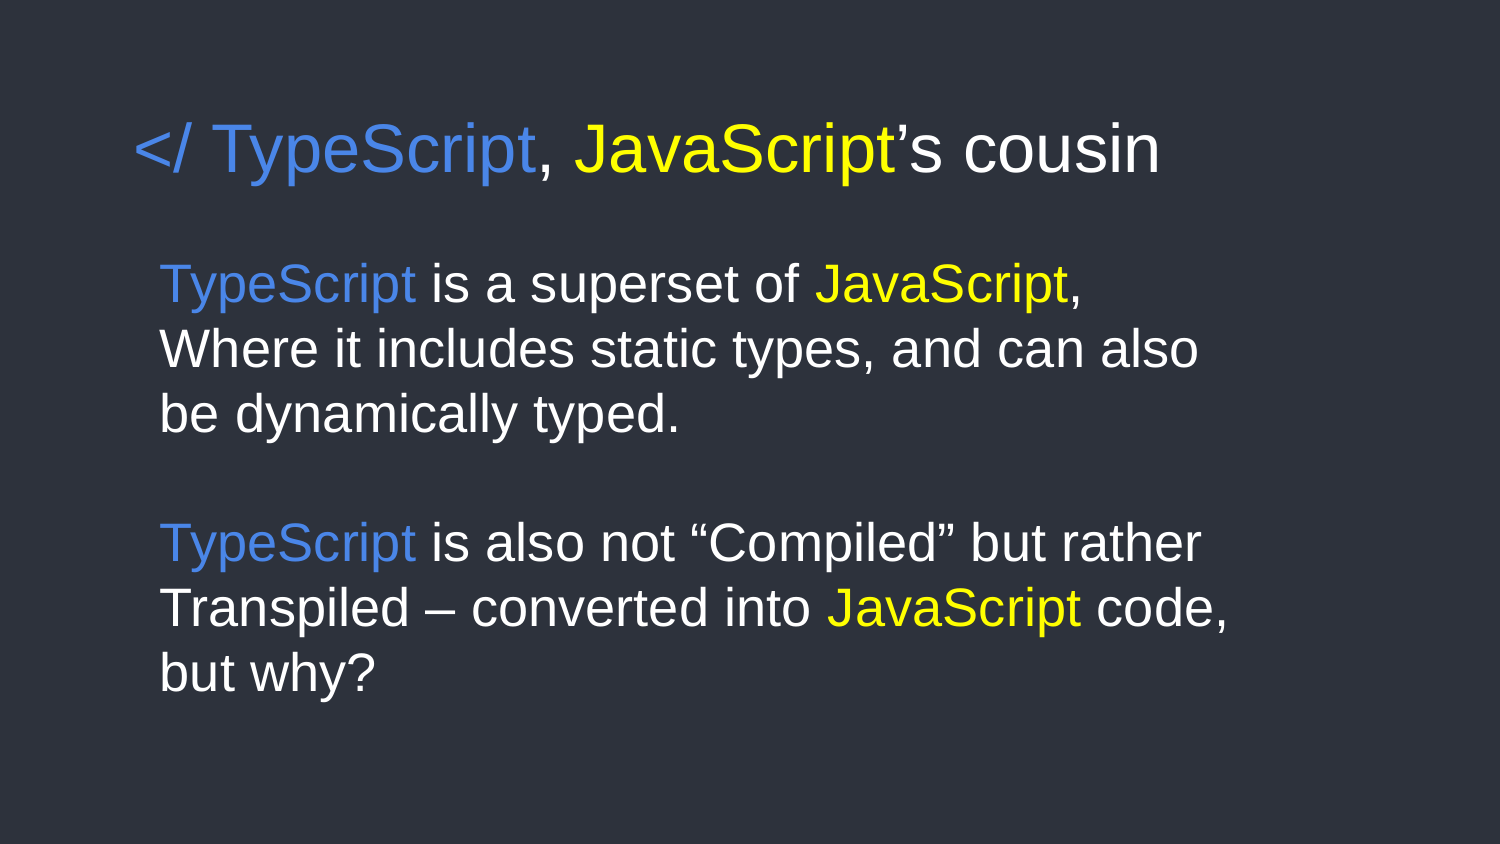

# </ TypeScript, JavaScript’s cousin
TypeScript is a superset of JavaScript,
Where it includes static types, and can also be dynamically typed.

TypeScript is also not “Compiled” but rather Transpiled – converted into JavaScript code, but why?